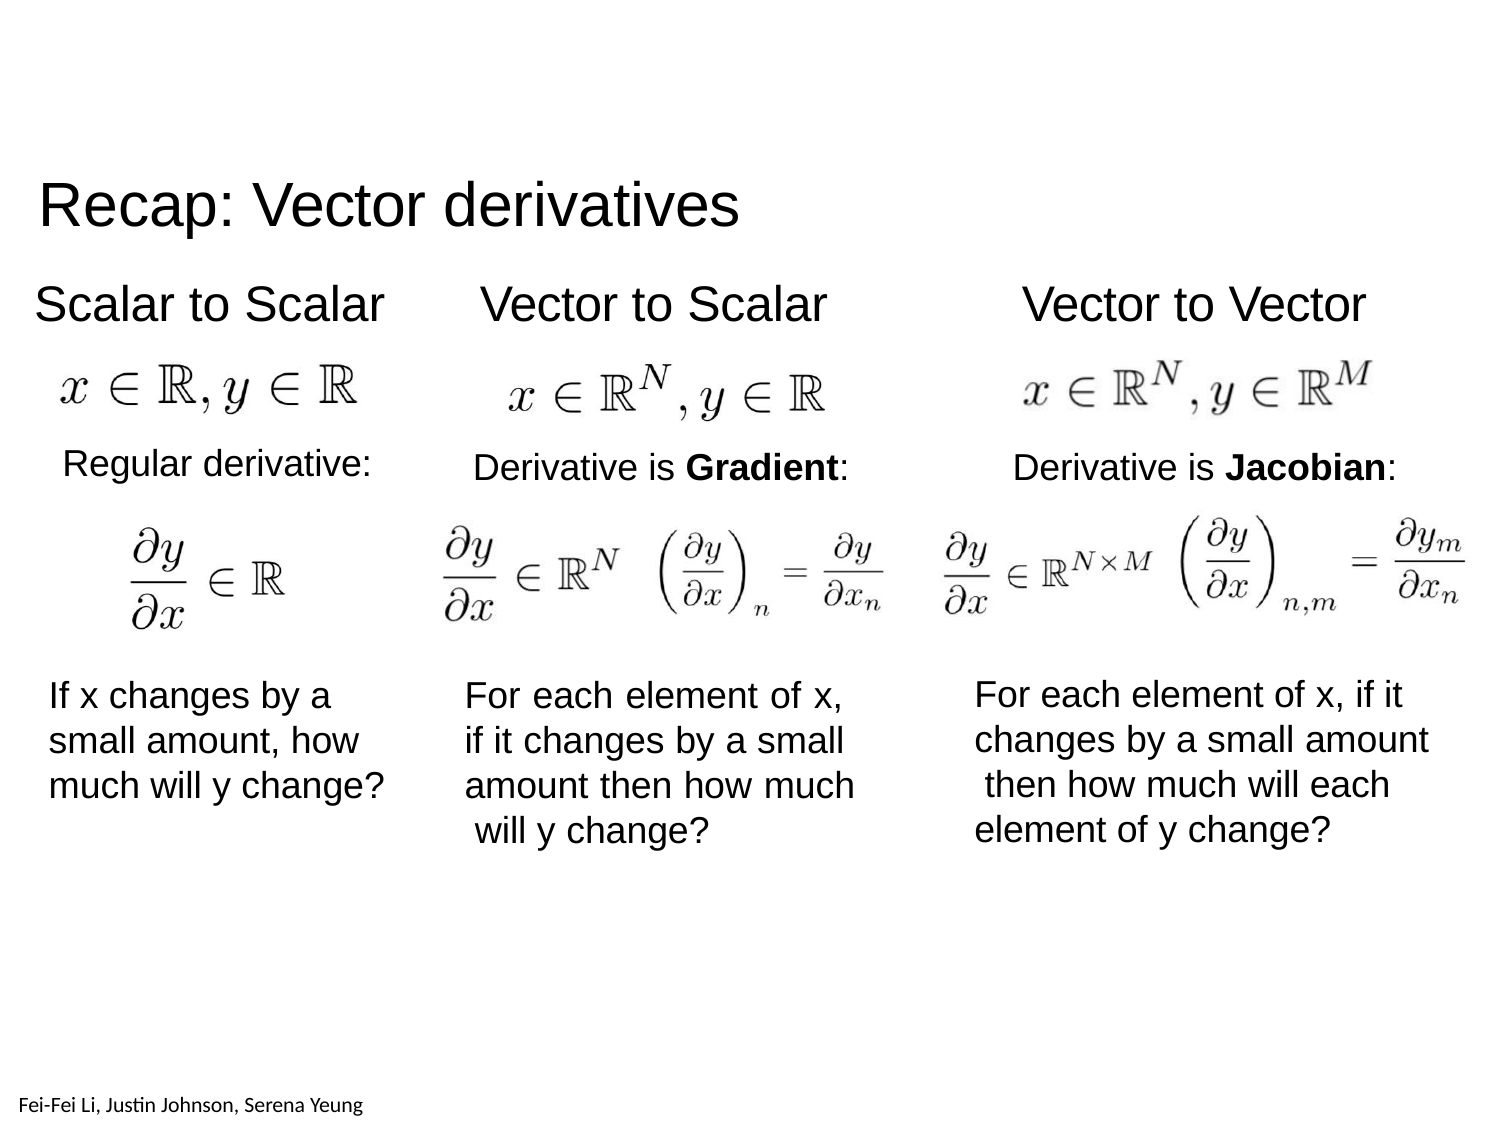

# Recap: Vector derivatives
Scalar to Scalar	Vector to Scalar
Vector to Vector

Regular derivative:
Derivative is Jacobian:
Derivative is Gradient:

For each element of x, if it  changes by a small amount  then how much will each  element of y change?
If x changes by a  small amount, how  much will y change?
For each element of x,  if it changes by a small  amount then how much  will y change?
Lecture 4 - 143
Fei-Fei Li, Justin Johnson, Serena Yeung